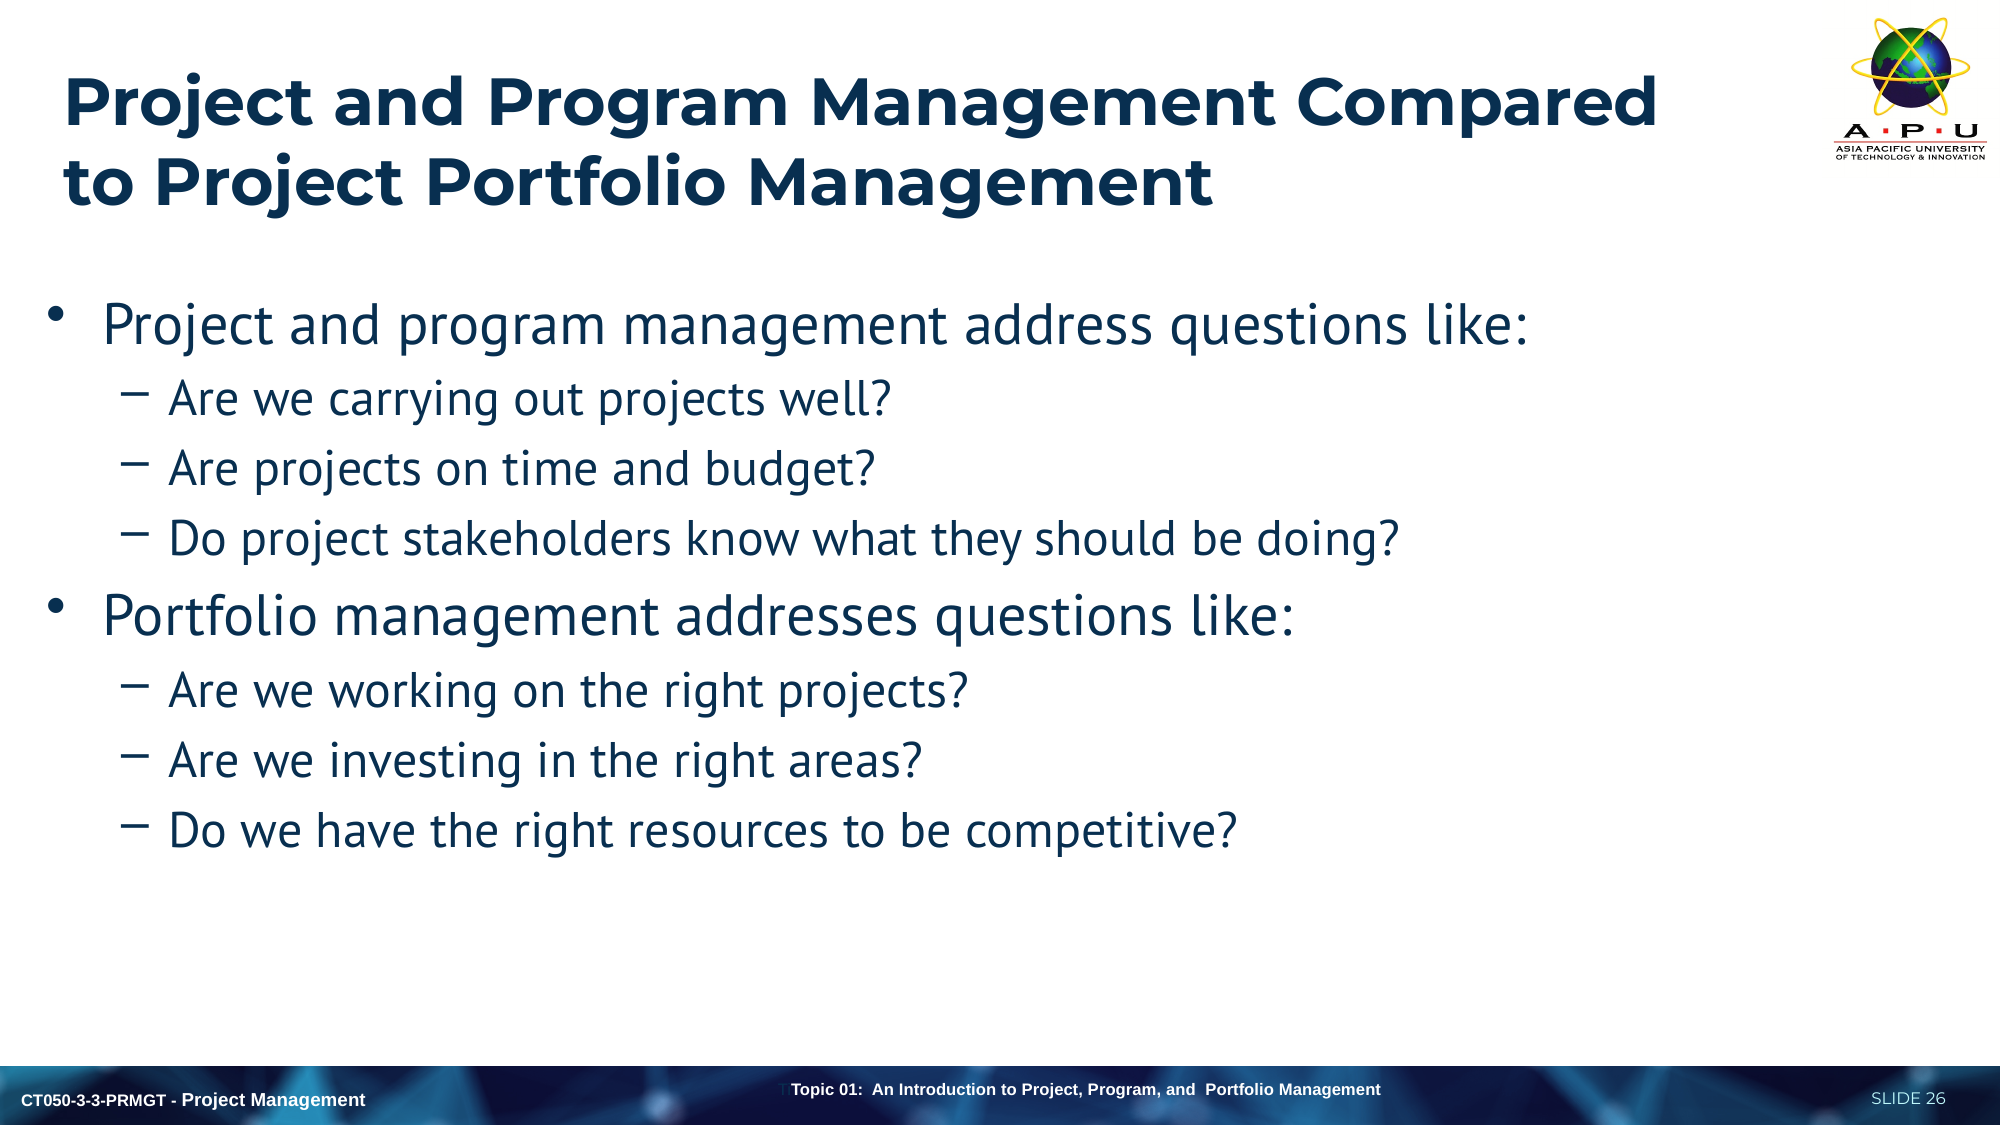

# Project and Program Management Compared to Project Portfolio Management
Project and program management address questions like:
Are we carrying out projects well?
Are projects on time and budget?
Do project stakeholders know what they should be doing?
Portfolio management addresses questions like:
Are we working on the right projects?
Are we investing in the right areas?
Do we have the right resources to be competitive?